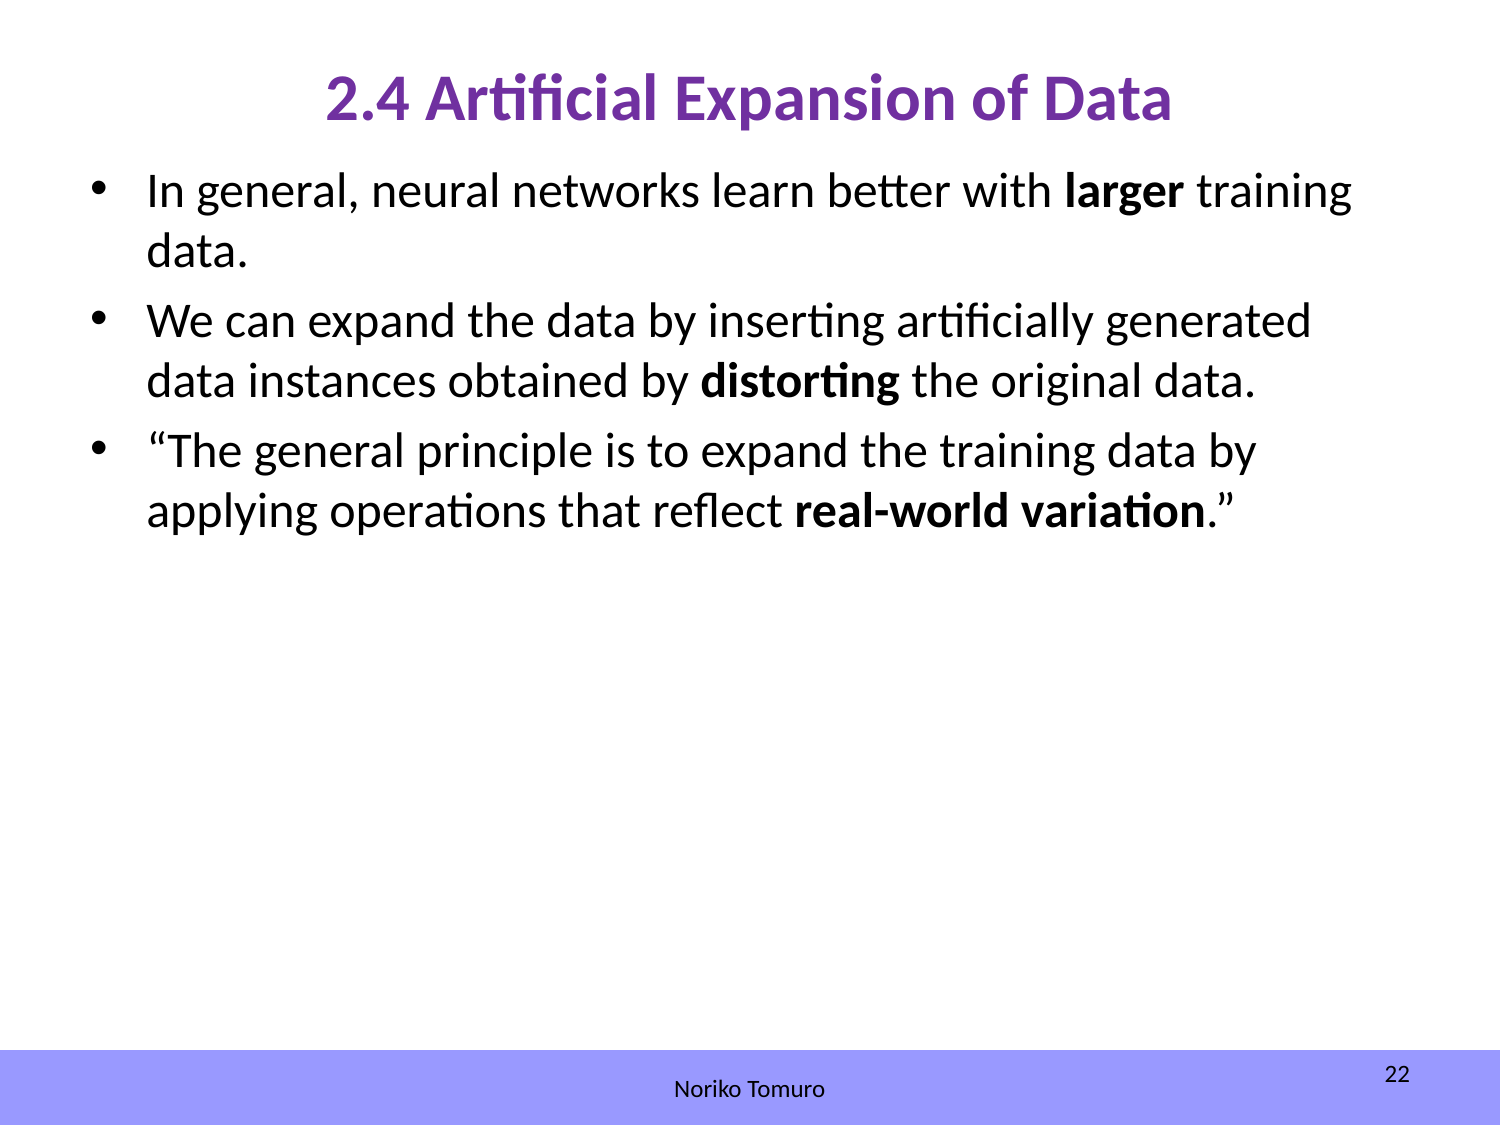

# 2.4 Artificial Expansion of Data
In general, neural networks learn better with larger training data.
We can expand the data by inserting artificially generated data instances obtained by distorting the original data.
“The general principle is to expand the training data by applying operations that reflect real-world variation.”
22
Noriko Tomuro